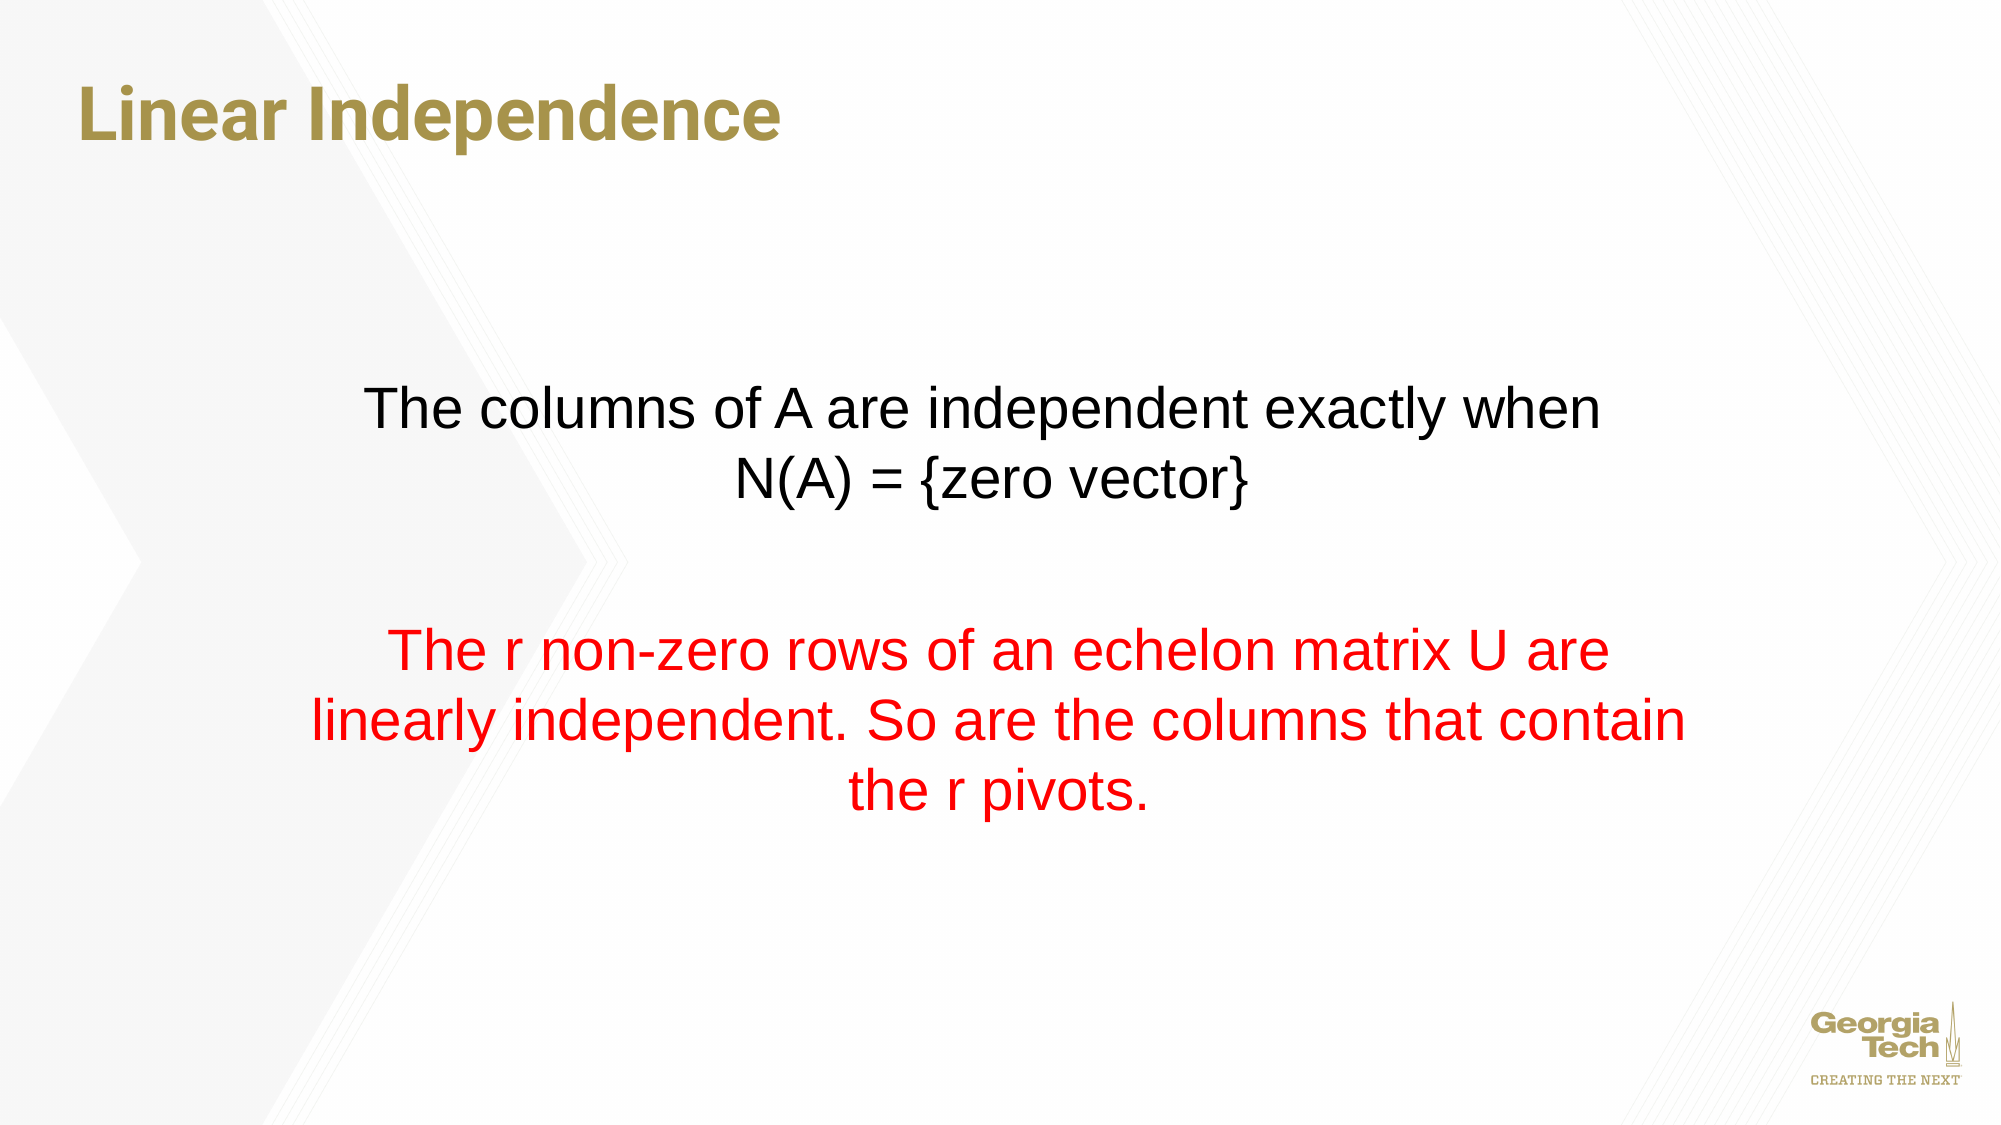

# Linear Independence
The columns of A are independent exactly when
N(A) = {zero vector}
The r non-zero rows of an echelon matrix U are linearly independent. So are the columns that contain the r pivots.